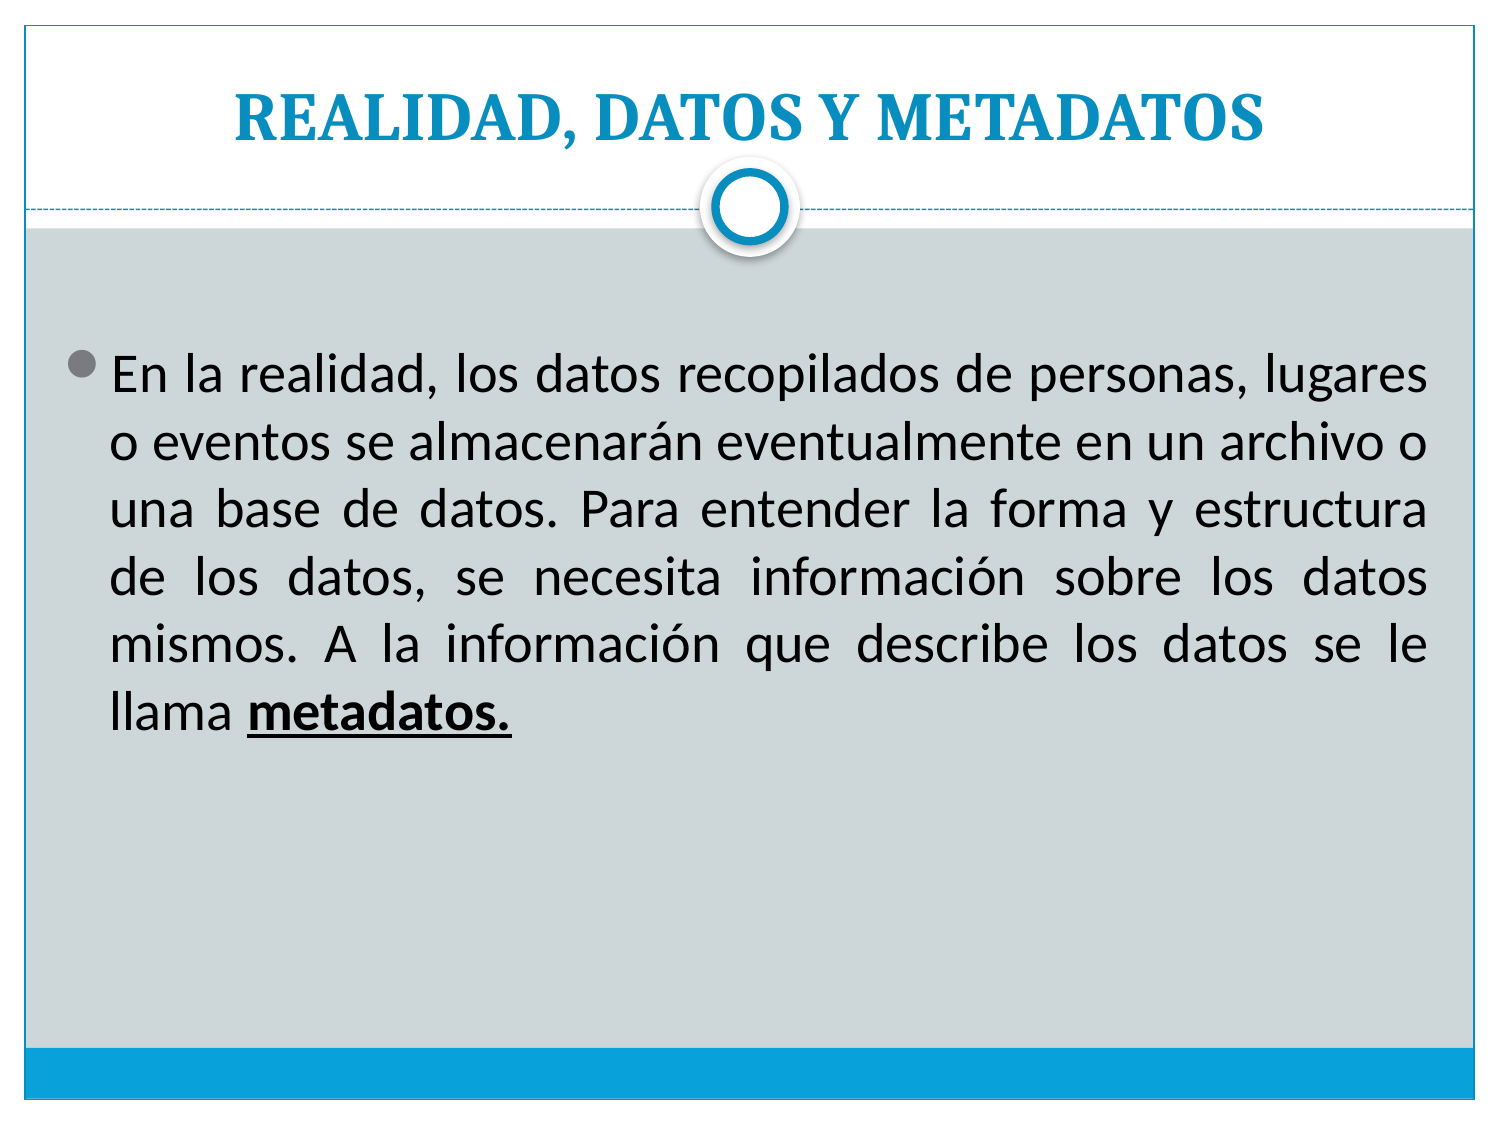

# REALIDAD, DATOS Y METADATOS

En la realidad, los datos recopilados de personas, lugares o eventos se almacenarán eventualmente en un archivo o una base de datos. Para entender la forma y estructura de los datos, se necesita información sobre los datos mismos. A la información que describe los datos se le llama metadatos.